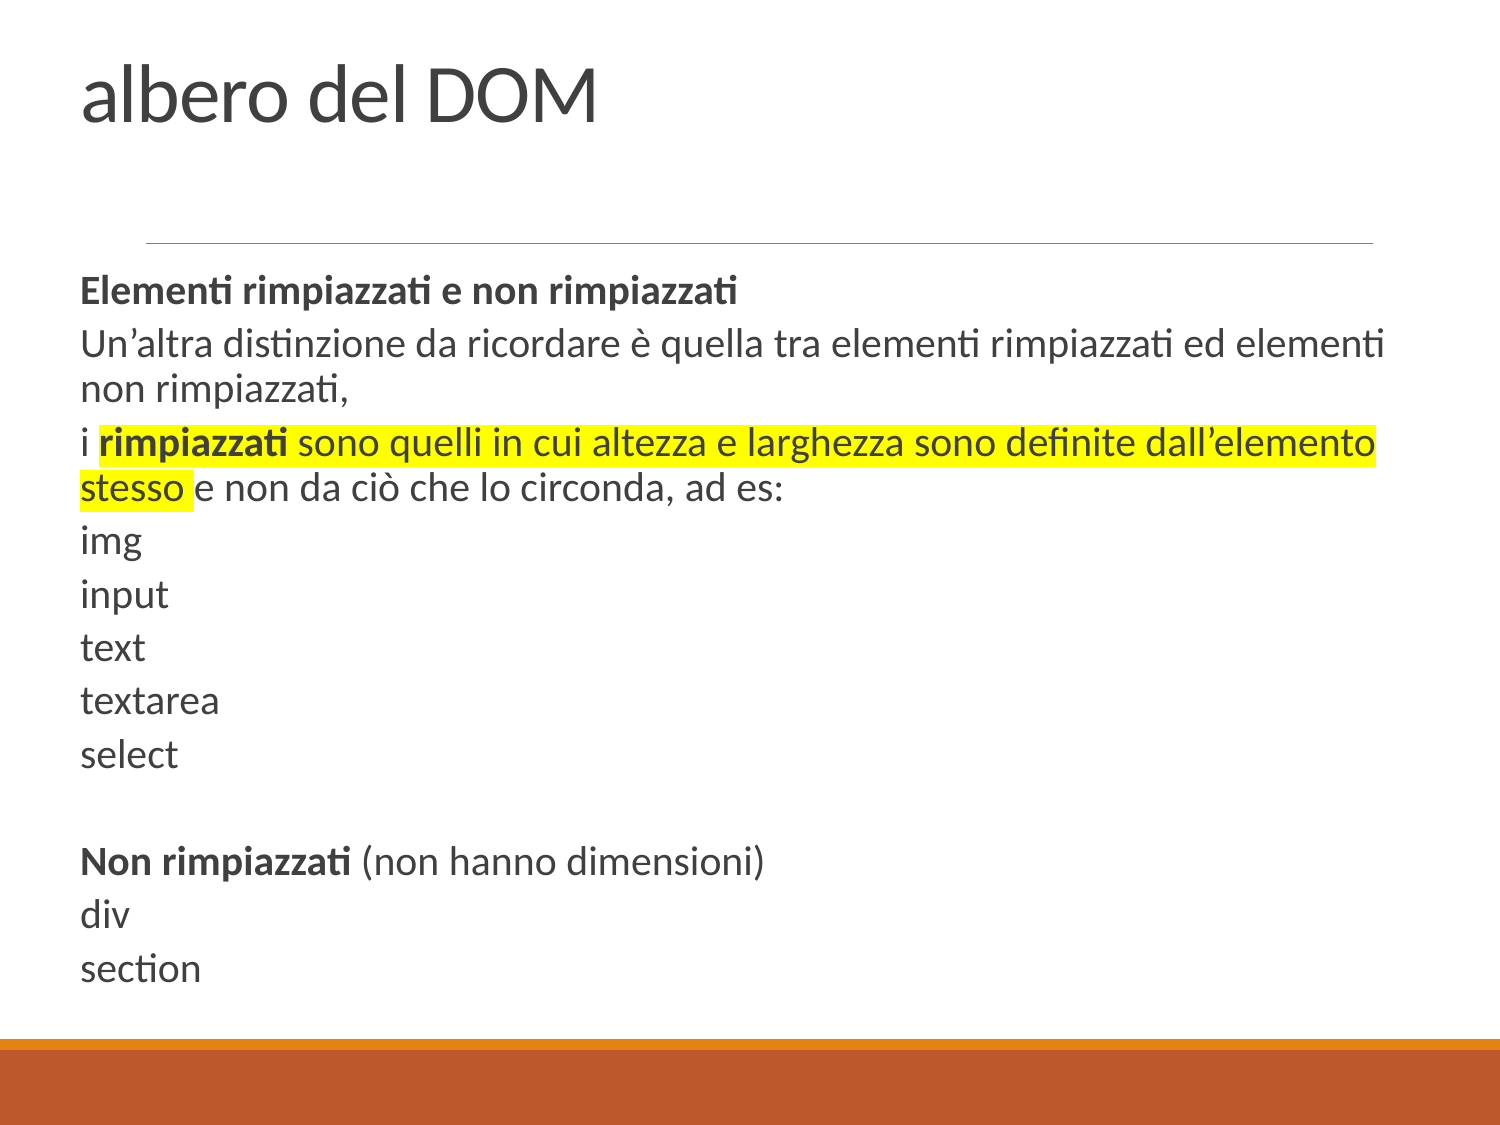

# albero del DOM
Elementi rimpiazzati e non rimpiazzati
Un’altra distinzione da ricordare è quella tra elementi rimpiazzati ed elementi non rimpiazzati,
i rimpiazzati sono quelli in cui altezza e larghezza sono definite dall’elemento stesso e non da ciò che lo circonda, ad es:
img
input
text
textarea
select

Non rimpiazzati (non hanno dimensioni)
div
section